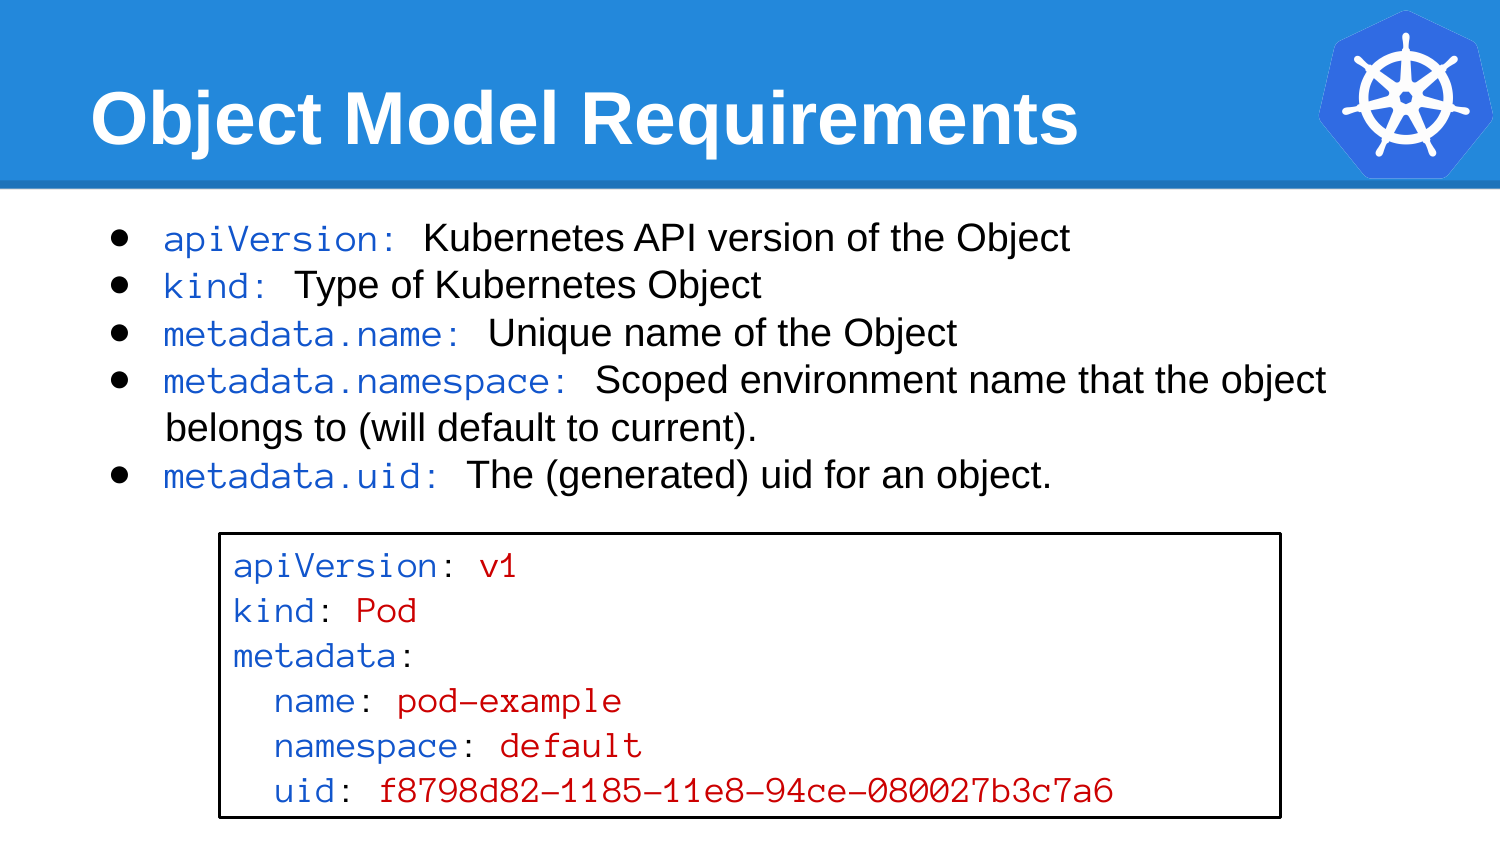

# Object Model Requirements
apiVersion: Kubernetes API version of the Object
kind: Type of Kubernetes Object
metadata.name: Unique name of the Object
metadata.namespace: Scoped environment name that the object belongs to (will default to current).
metadata.uid: The (generated) uid for an object.

apiVersion: v1
kind: Pod
metadata:
  name: pod-example
  namespace: default
  uid: f8798d82-1185-11e8-94ce-080027b3c7a6